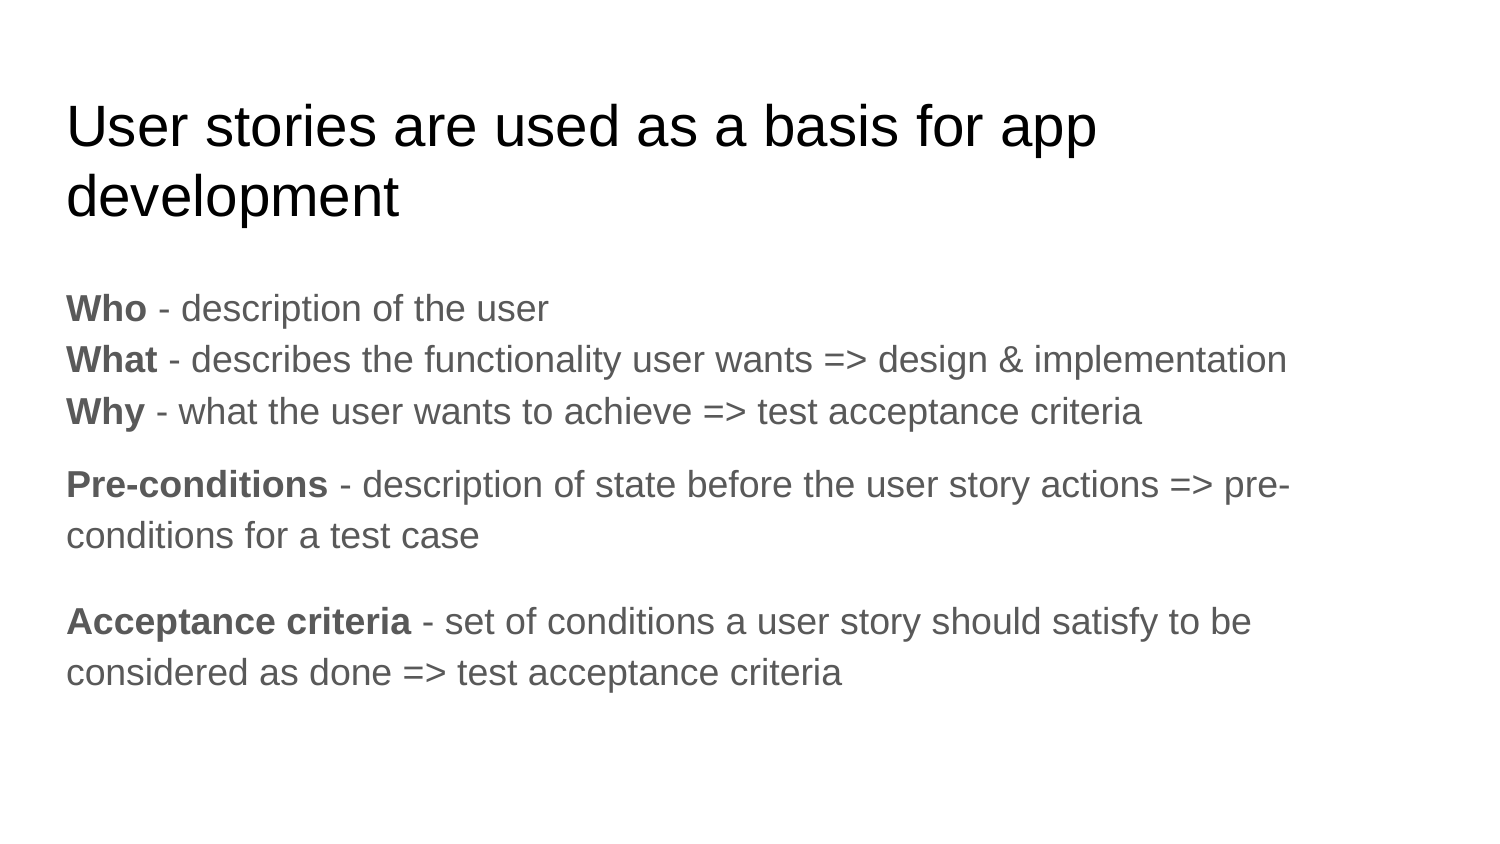

# User stories are used as a basis for app development
Who - description of the user
What - describes the functionality user wants => design & implementation
Why - what the user wants to achieve => test acceptance criteria
Pre-conditions - description of state before the user story actions => pre-conditions for a test case
Acceptance criteria - set of conditions a user story should satisfy to be considered as done => test acceptance criteria